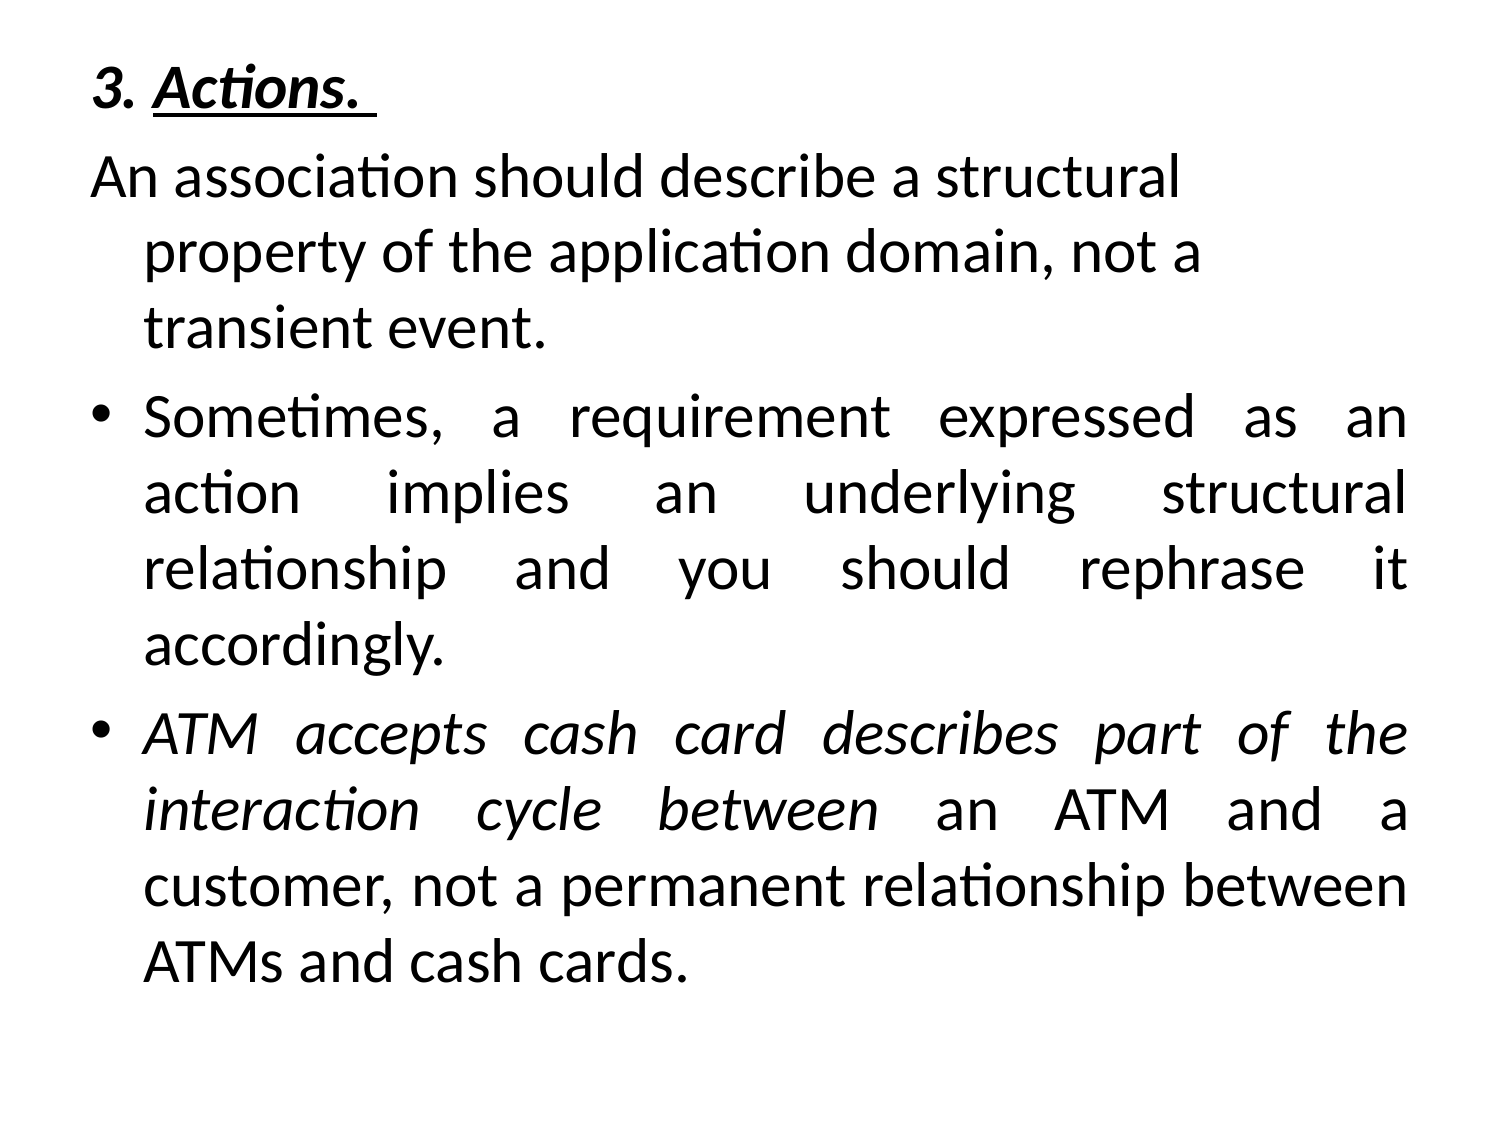

3. Actions.
An association should describe a structural property of the application domain, not a transient event.
Sometimes, a requirement expressed as an action implies an underlying structural relationship and you should rephrase it accordingly.
ATM accepts cash card describes part of the interaction cycle between an ATM and a customer, not a permanent relationship between ATMs and cash cards.